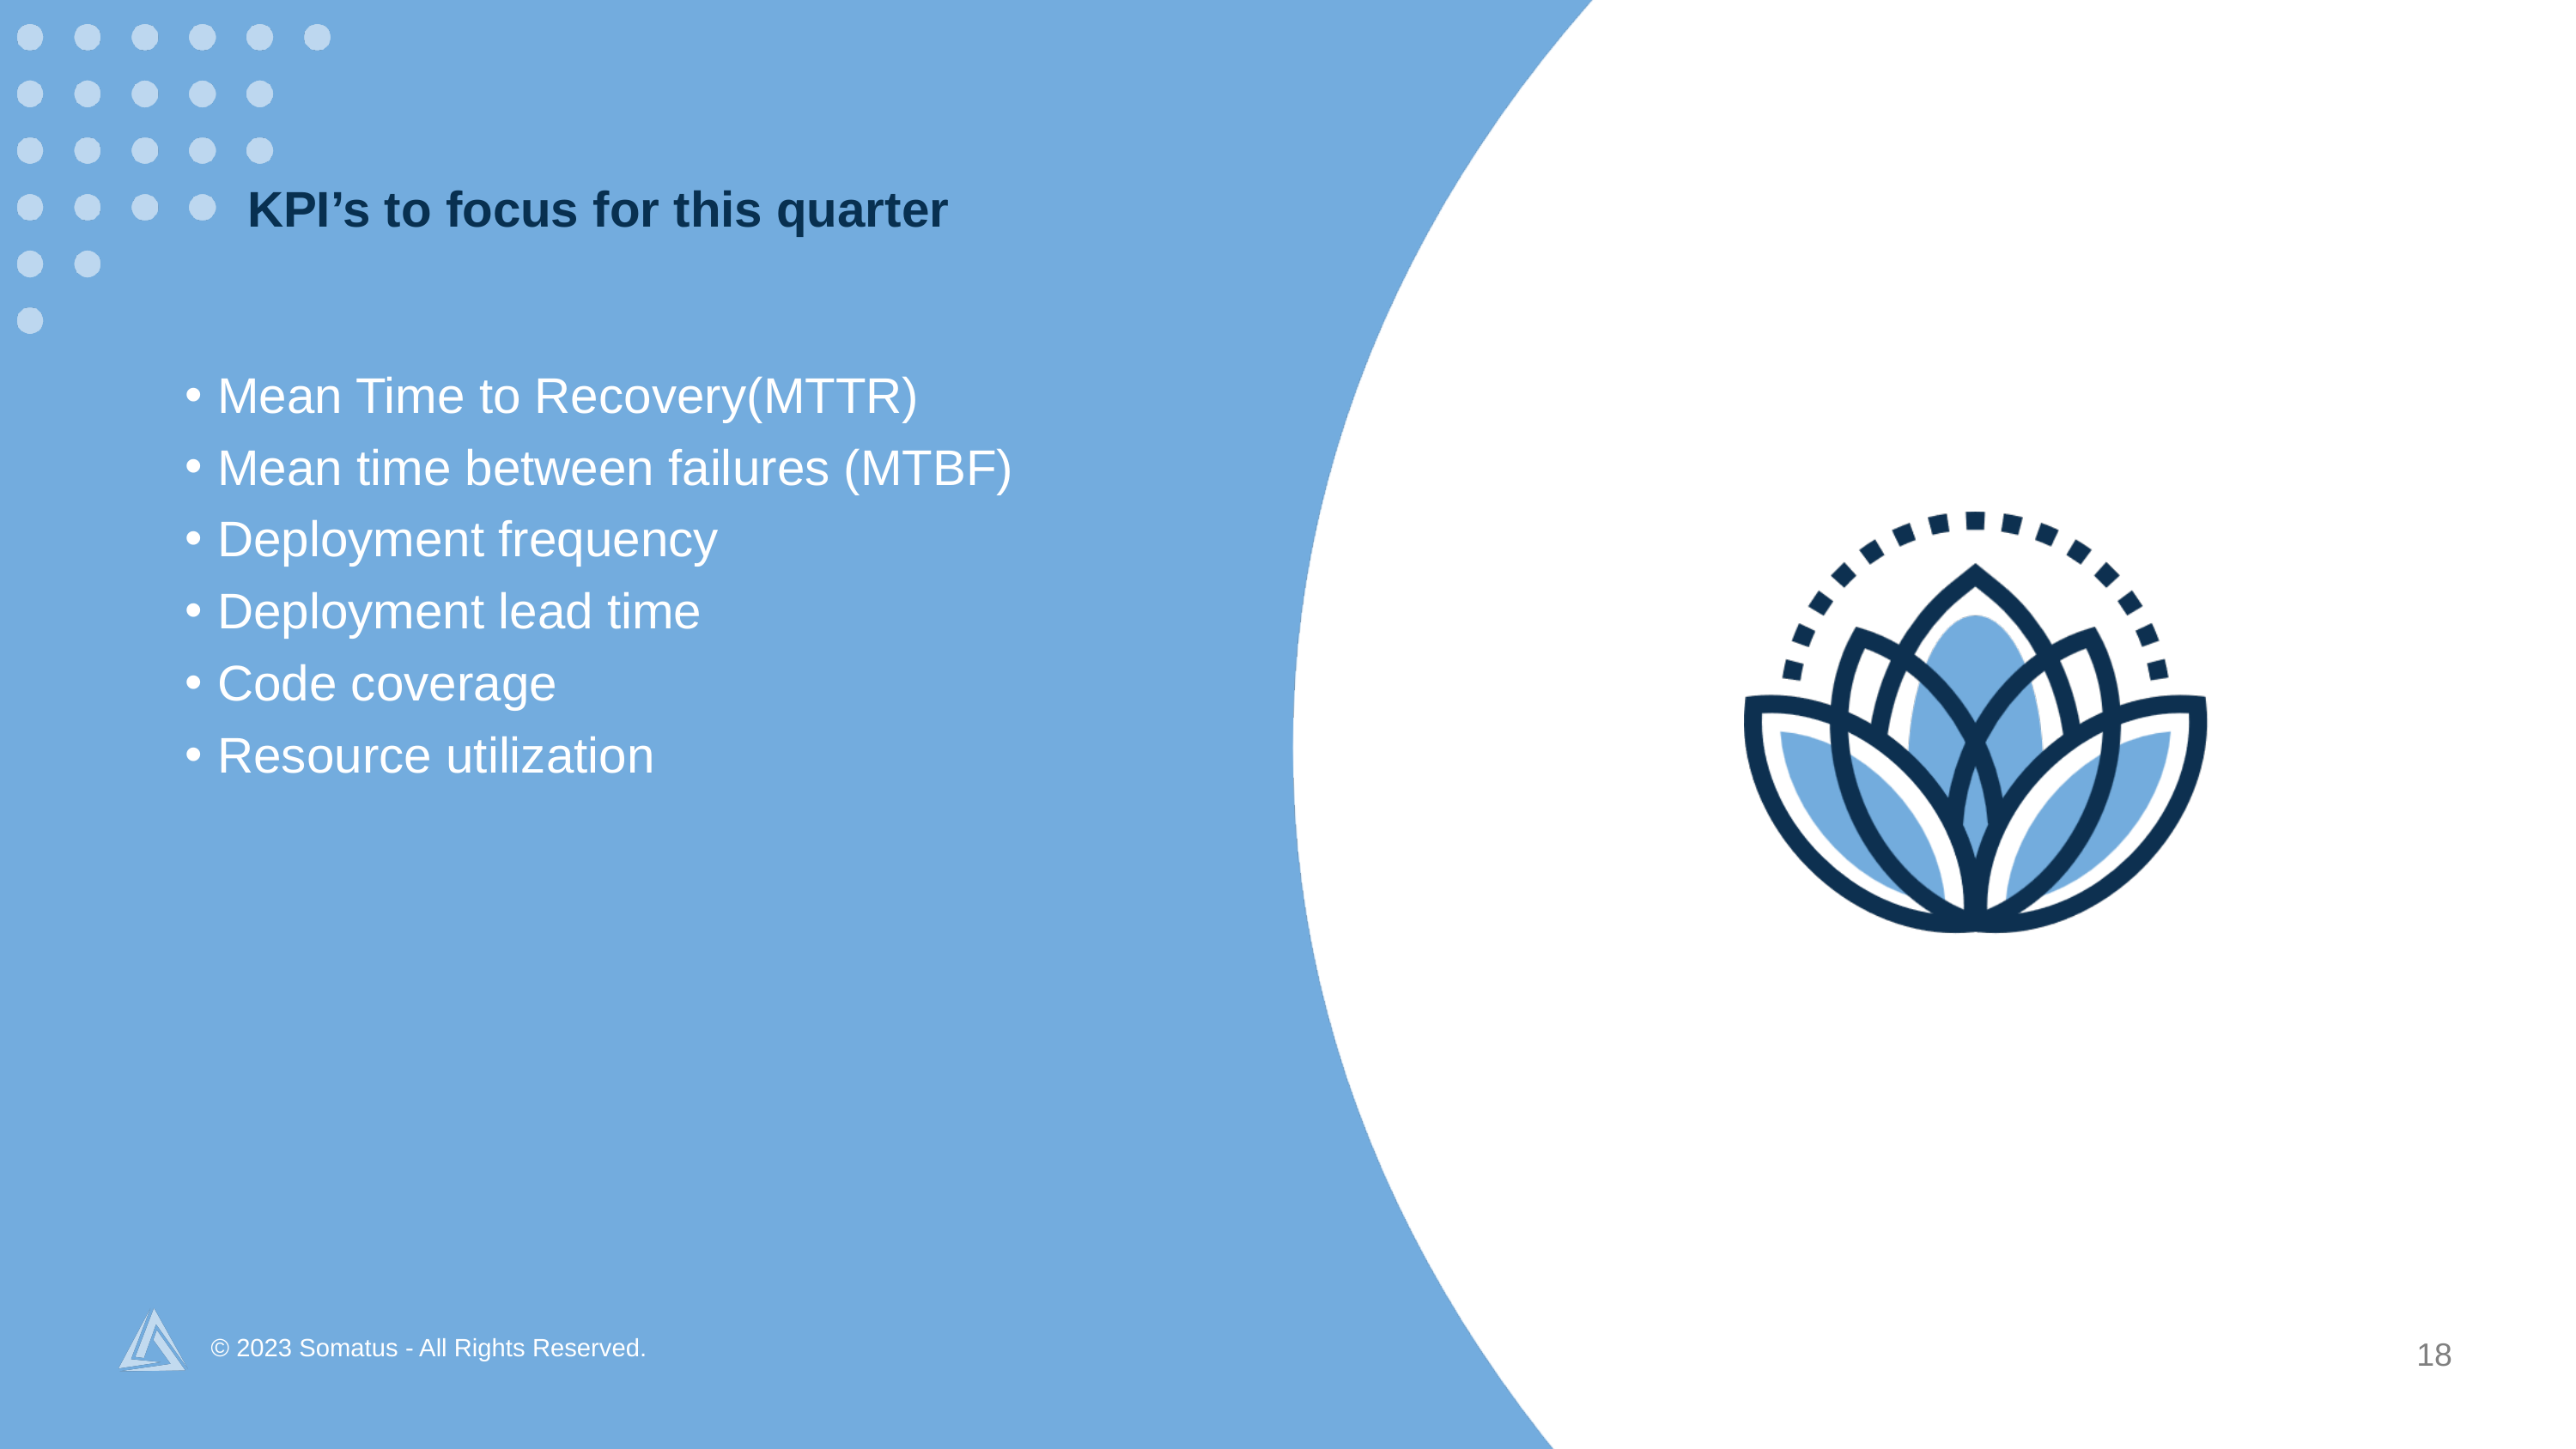

KPI’s to focus for this quarter
Mean Time to Recovery(MTTR)
Mean time between failures (MTBF)
Deployment frequency
Deployment lead time
Code coverage
Resource utilization